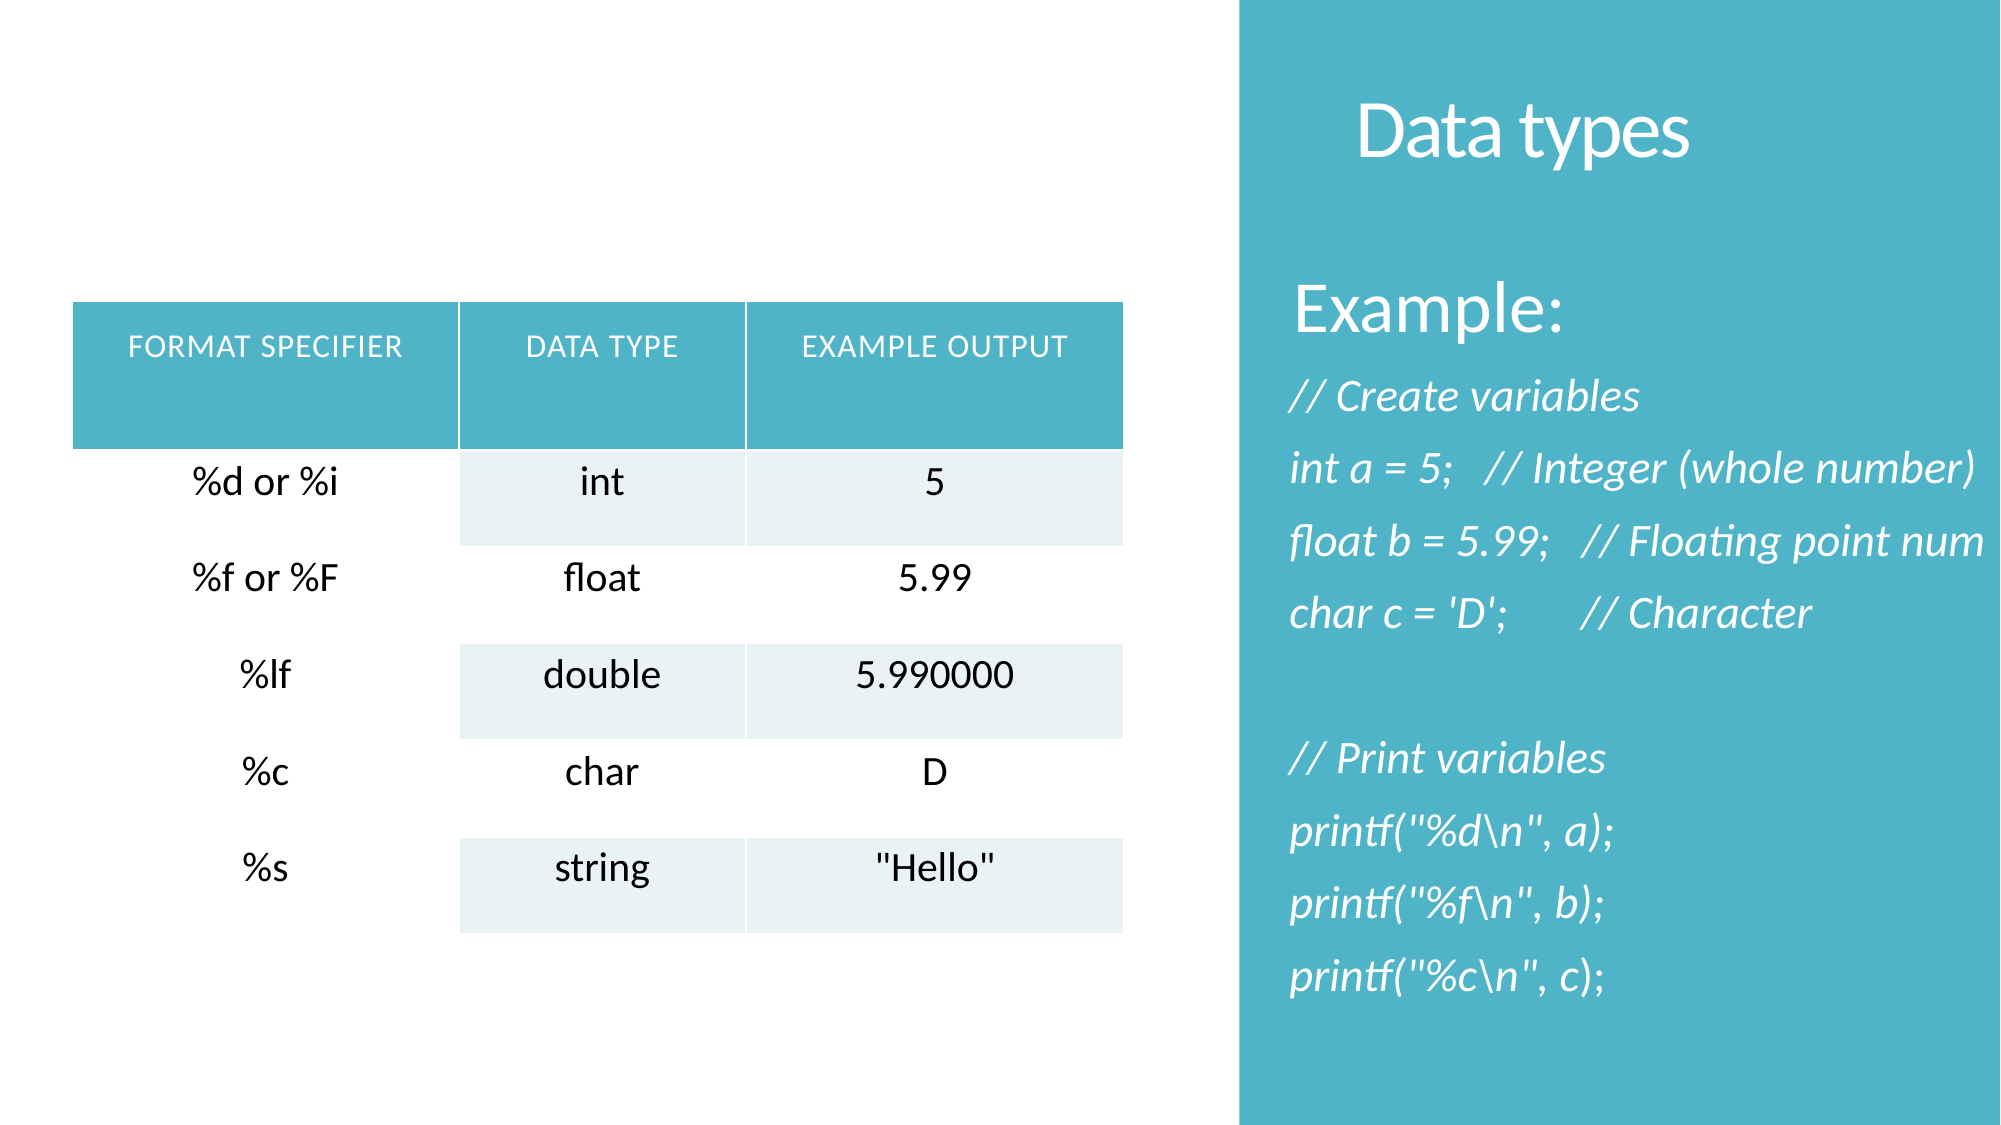

# Data types

Example:
// Create variables
int a = 5;   // Integer (whole number)
float b = 5.99;   // Floating point num
char c = 'D';       // Character

// Print variables
printf("%d\n", a);
printf("%f\n", b);
printf("%c\n", c);

| Format Specifier | Data Type | Example Output |
| --- | --- | --- |
| %d or %i | int | 5 |
| %f or %F | float | 5.99 |
| %lf | double | 5.990000 |
| %c | char | D |
| %s | string | "Hello" |